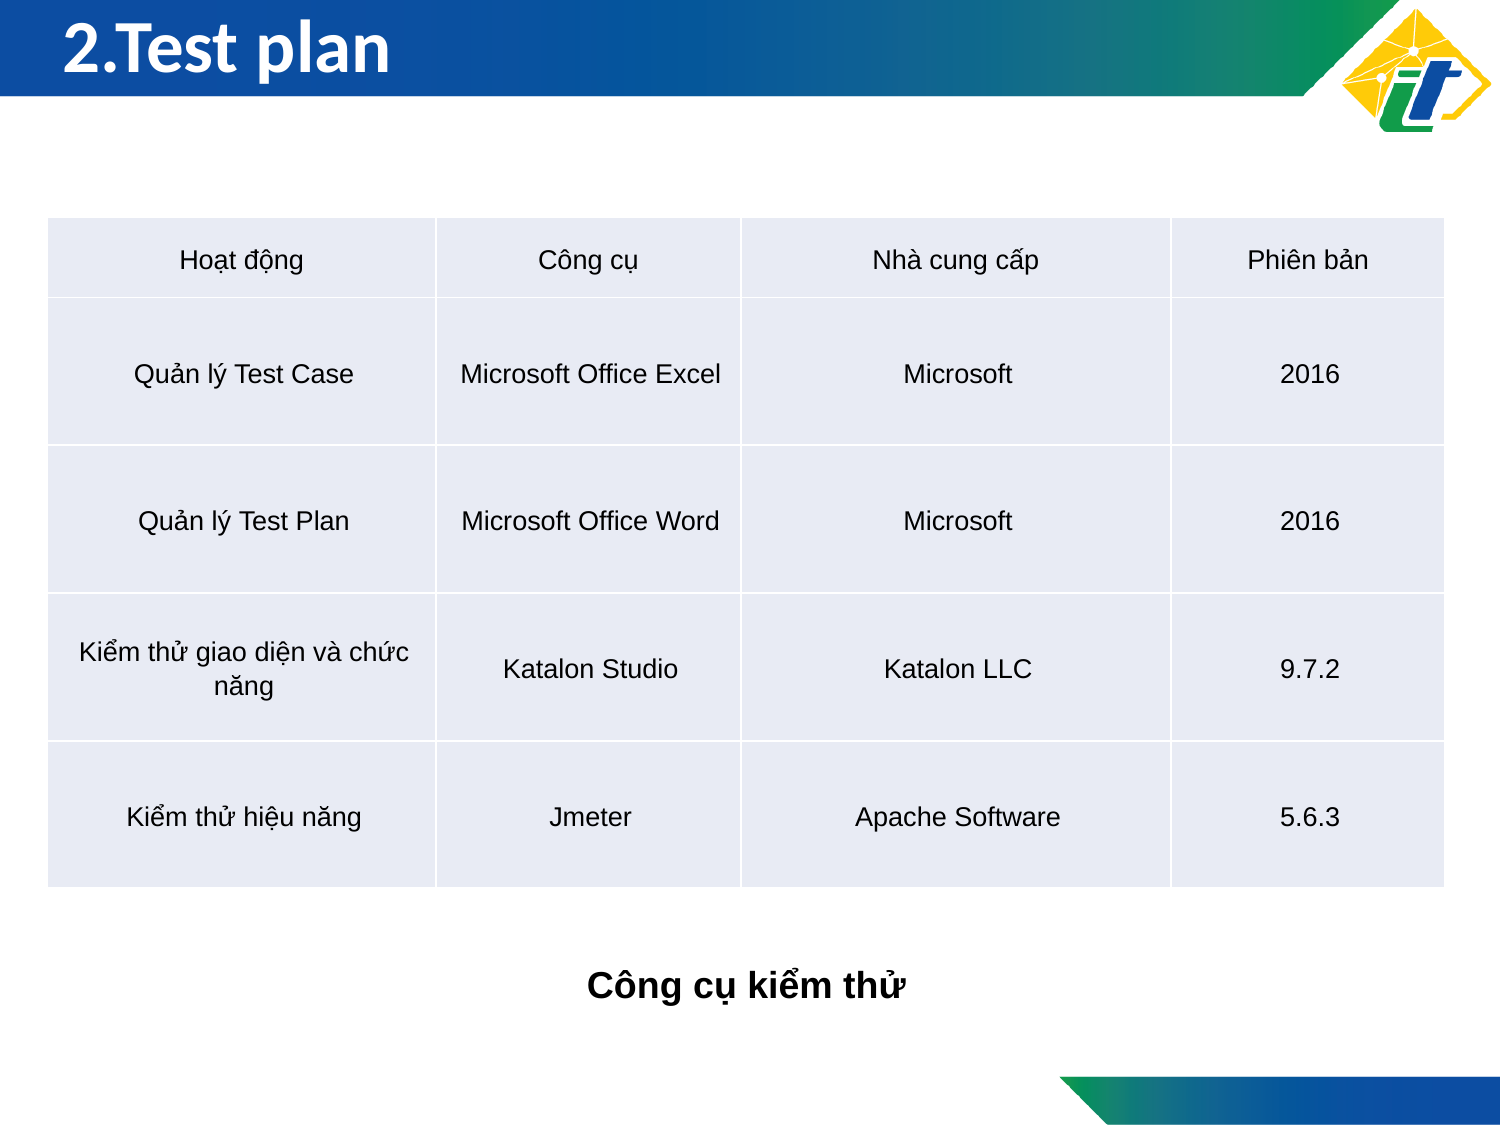

# 2.Test plan
| Hoạt động | Công cụ | Nhà cung cấp | Phiên bản |
| --- | --- | --- | --- |
| Quản lý Test Case | Microsoft Office Excel | Microsoft | 2016 |
| Quản lý Test Plan | Microsoft Office Word | Microsoft | 2016 |
| Kiểm thử giao diện và chức năng | Katalon Studio | Katalon LLC | 9.7.2 |
| Kiểm thử hiệu năng | Jmeter | Apache Software | 5.6.3 |
Công cụ kiểm thử